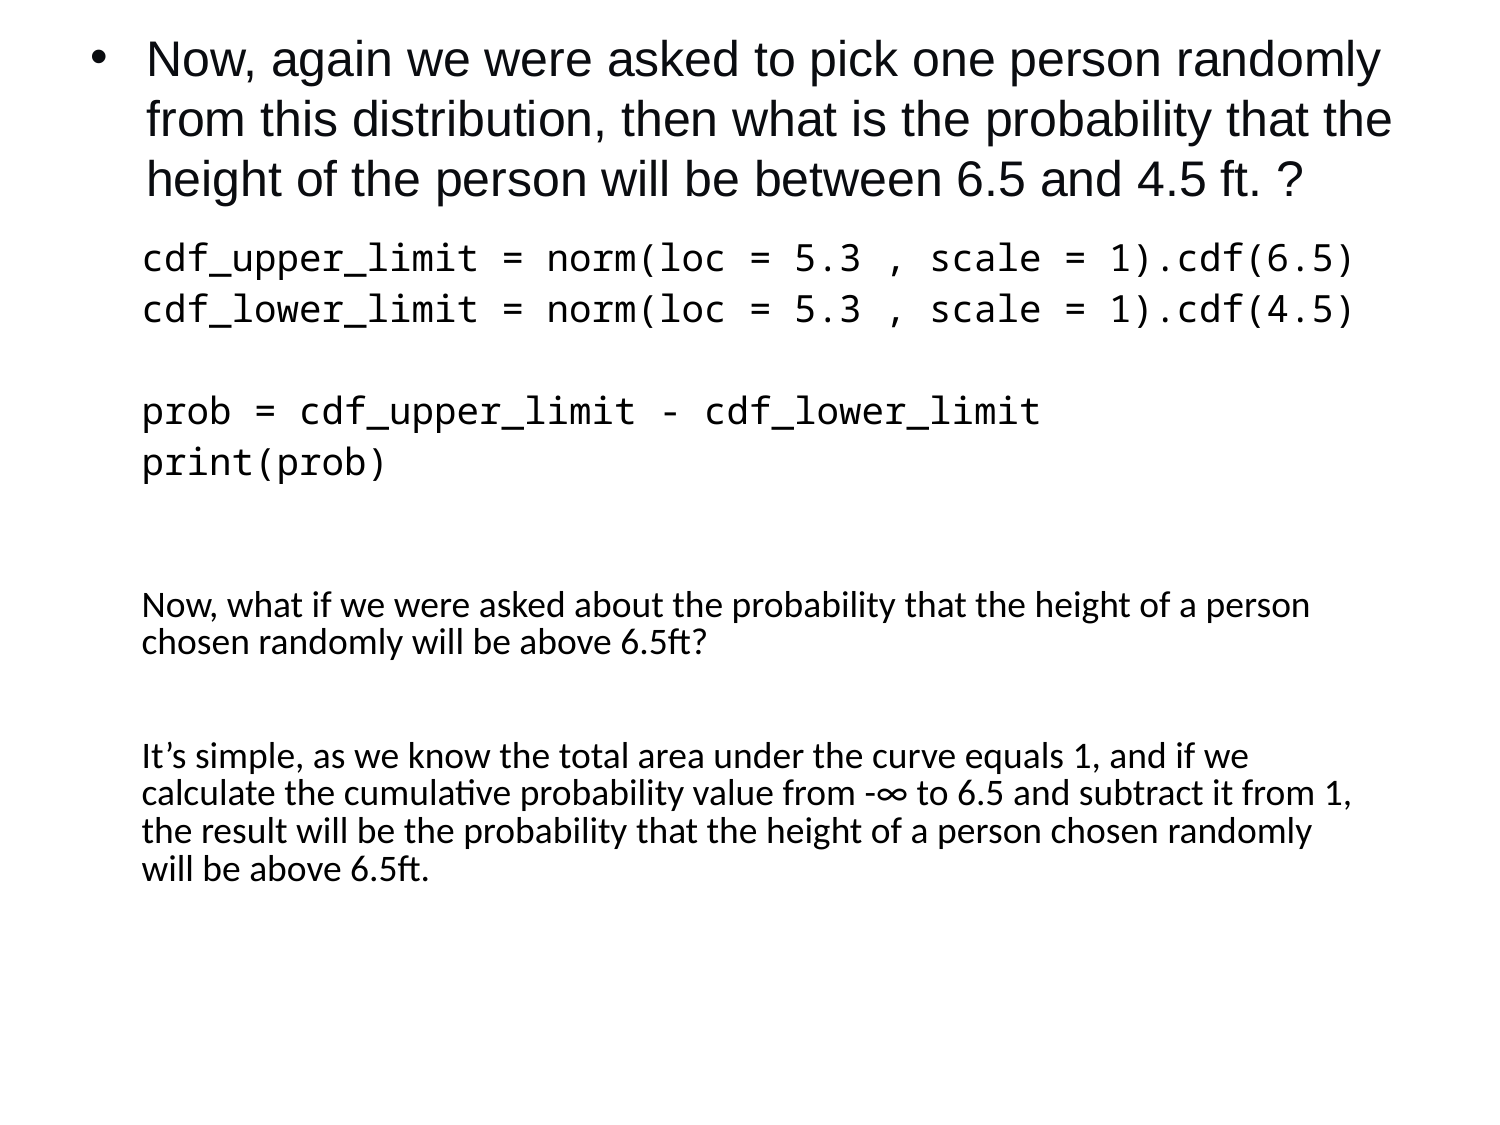

Now, again we were asked to pick one person randomly from this distribution, then what is the probability that the height of the person will be between 6.5 and 4.5 ft. ?

| cdf\_upper\_limit = norm(loc = 5.3 , scale = 1).cdf(6.5) cdf\_lower\_limit = norm(loc = 5.3 , scale = 1).cdf(4.5)   prob = cdf\_upper\_limit - cdf\_lower\_limit print(prob) Now, what if we were asked about the probability that the height of a person chosen randomly will be above 6.5ft? It’s simple, as we know the total area under the curve equals 1, and if we calculate the cumulative probability value from -∞ to 6.5 and subtract it from 1, the result will be the probability that the height of a person chosen randomly will be above 6.5ft. |
| --- |